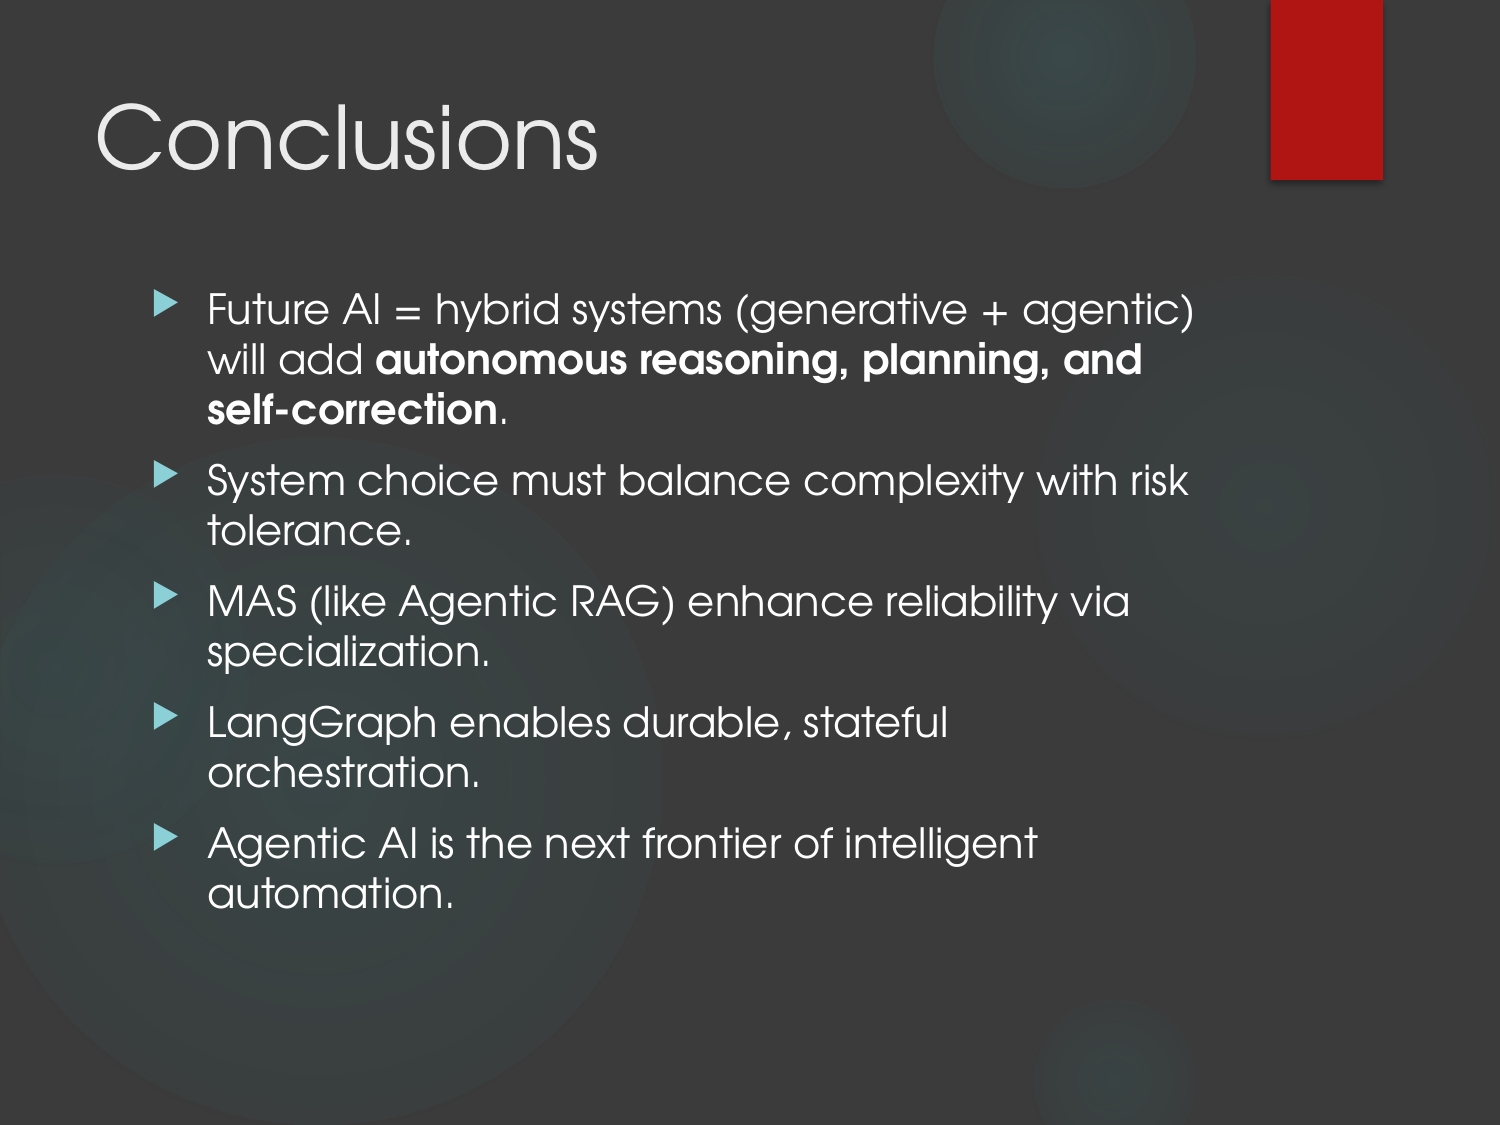

# Conclusions
Future AI = hybrid systems (generative + agentic) will add autonomous reasoning, planning, and self-correction.
System choice must balance complexity with risk tolerance.
MAS (like Agentic RAG) enhance reliability via specialization.
LangGraph enables durable, stateful orchestration.
Agentic AI is the next frontier of intelligent automation.